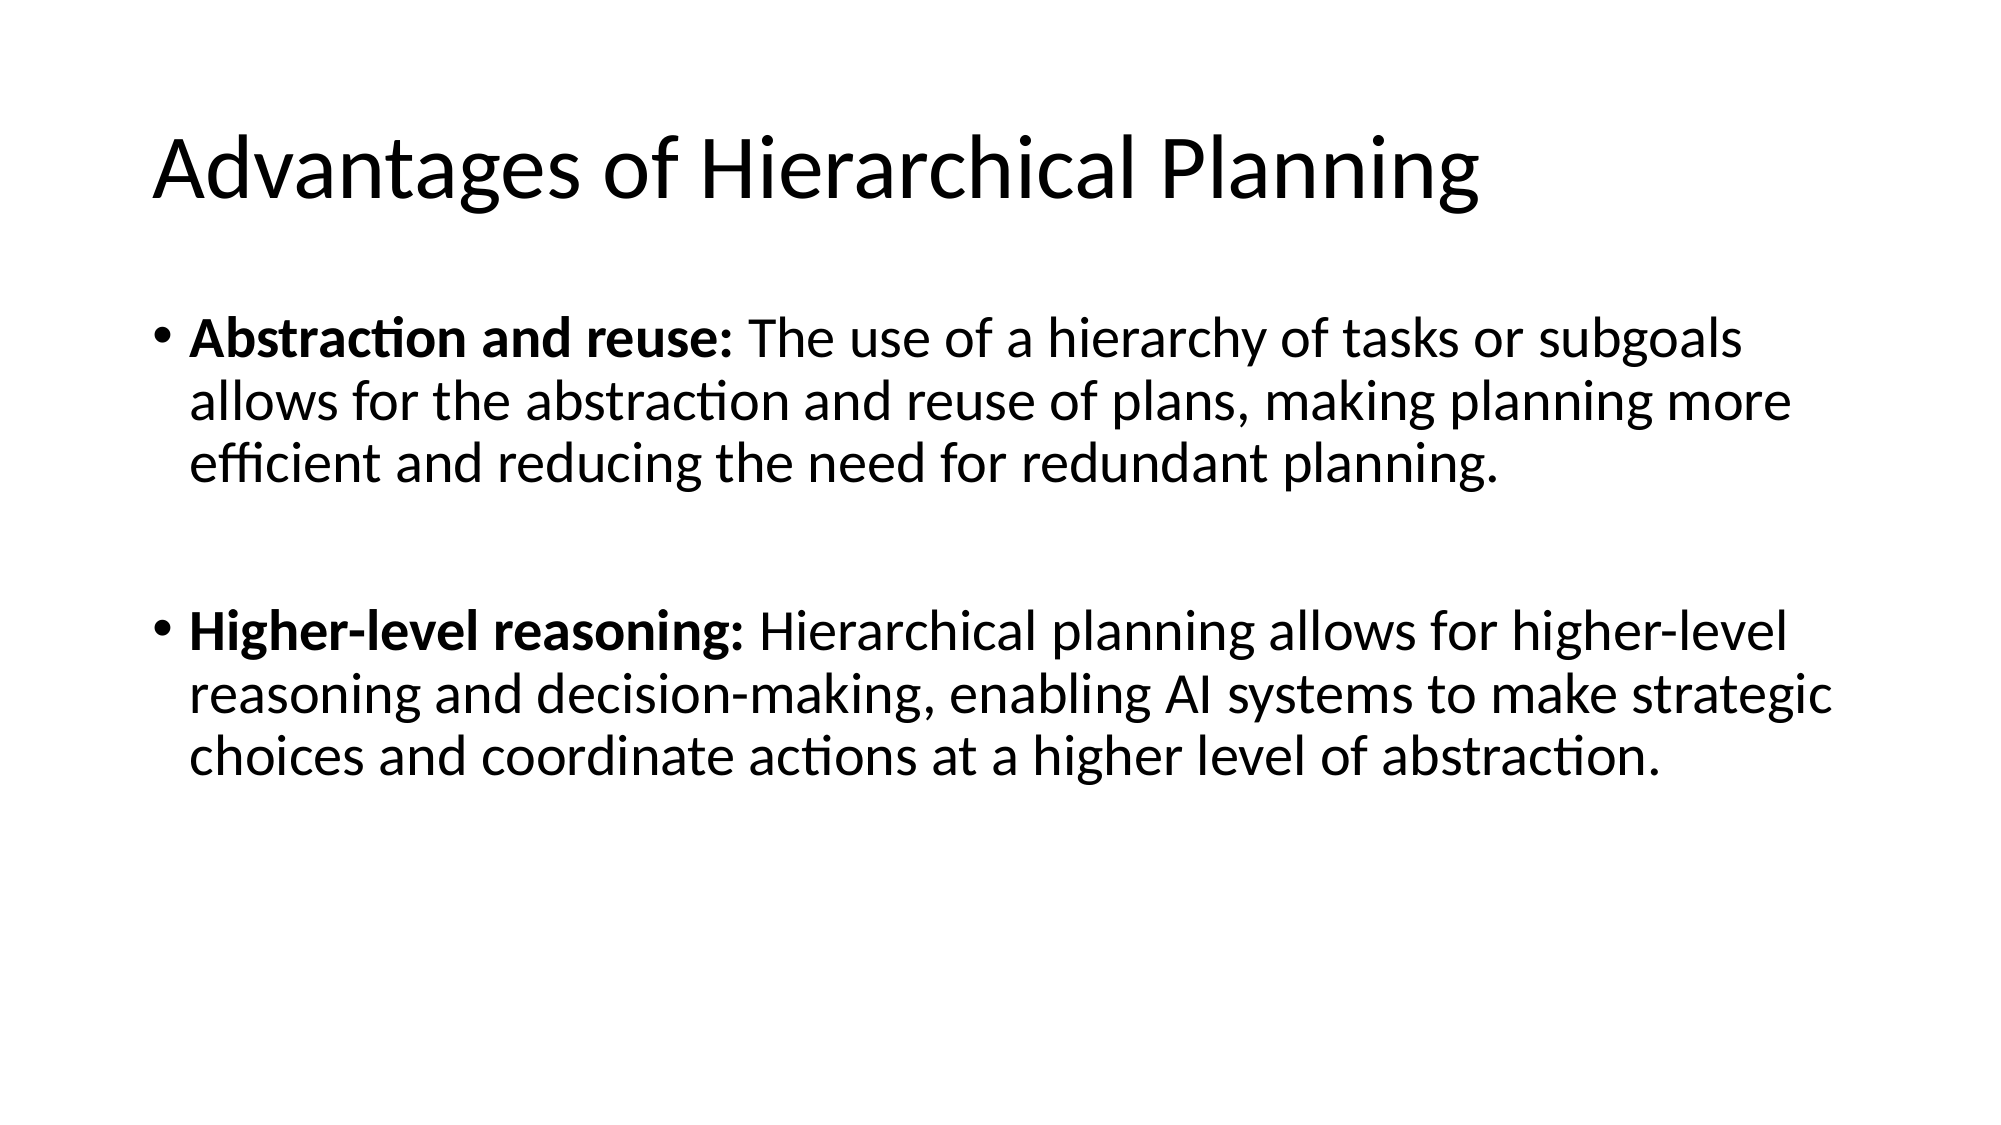

# Advantages of Hierarchical Planning

Abstraction and reuse: The use of a hierarchy of tasks or subgoals allows for the abstraction and reuse of plans, making planning more efficient and reducing the need for redundant planning.

Higher-level reasoning: Hierarchical planning allows for higher-level reasoning and decision-making, enabling AI systems to make strategic choices and coordinate actions at a higher level of abstraction.